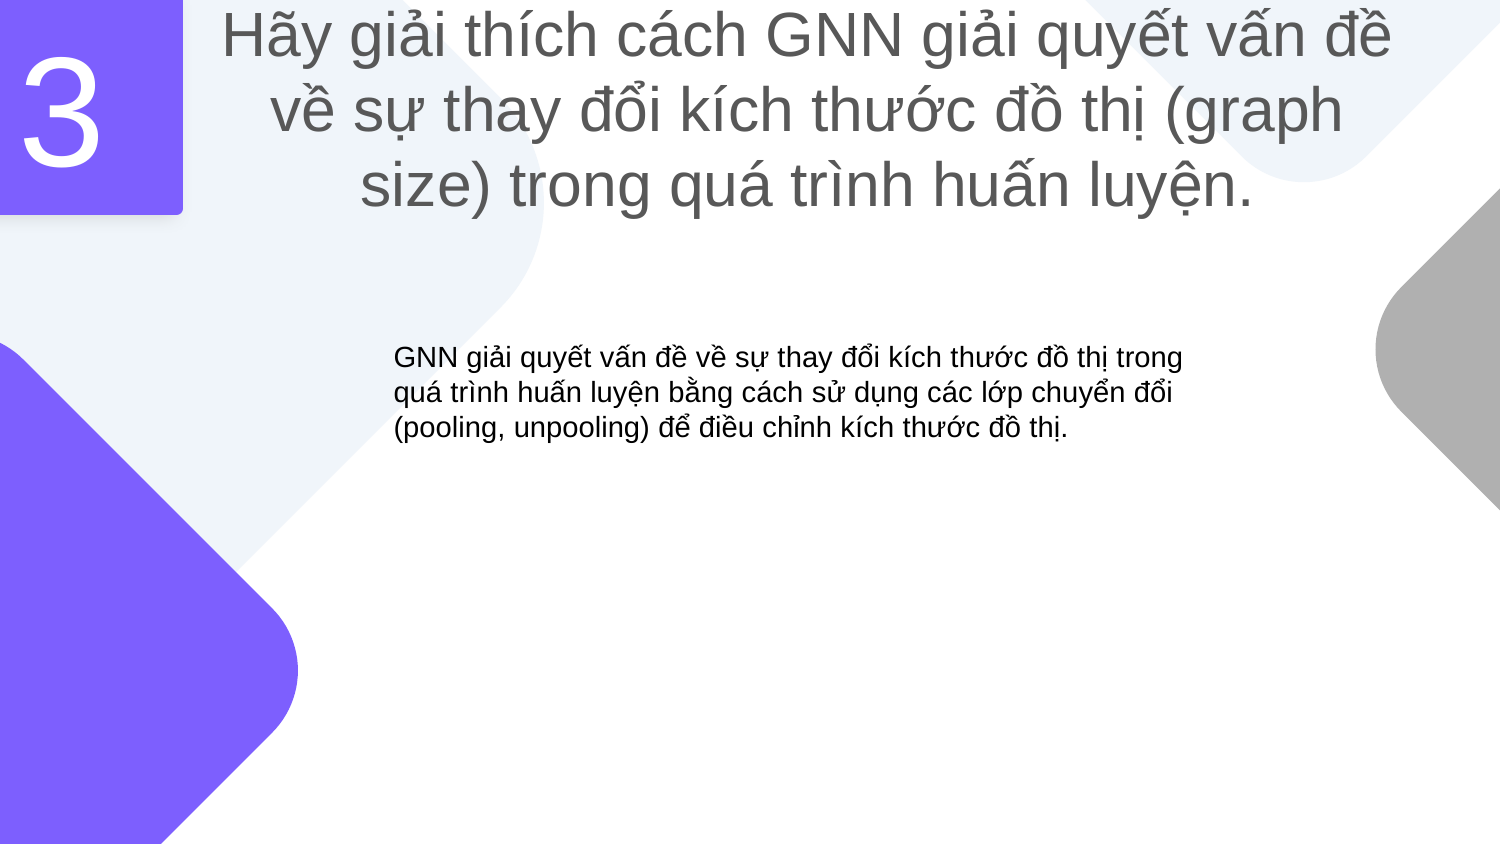

# 3
Hãy giải thích cách GNN giải quyết vấn đề về sự thay đổi kích thước đồ thị (graph size) trong quá trình huấn luyện.
GNN giải quyết vấn đề về sự thay đổi kích thước đồ thị trong quá trình huấn luyện bằng cách sử dụng các lớp chuyển đổi (pooling, unpooling) để điều chỉnh kích thước đồ thị.